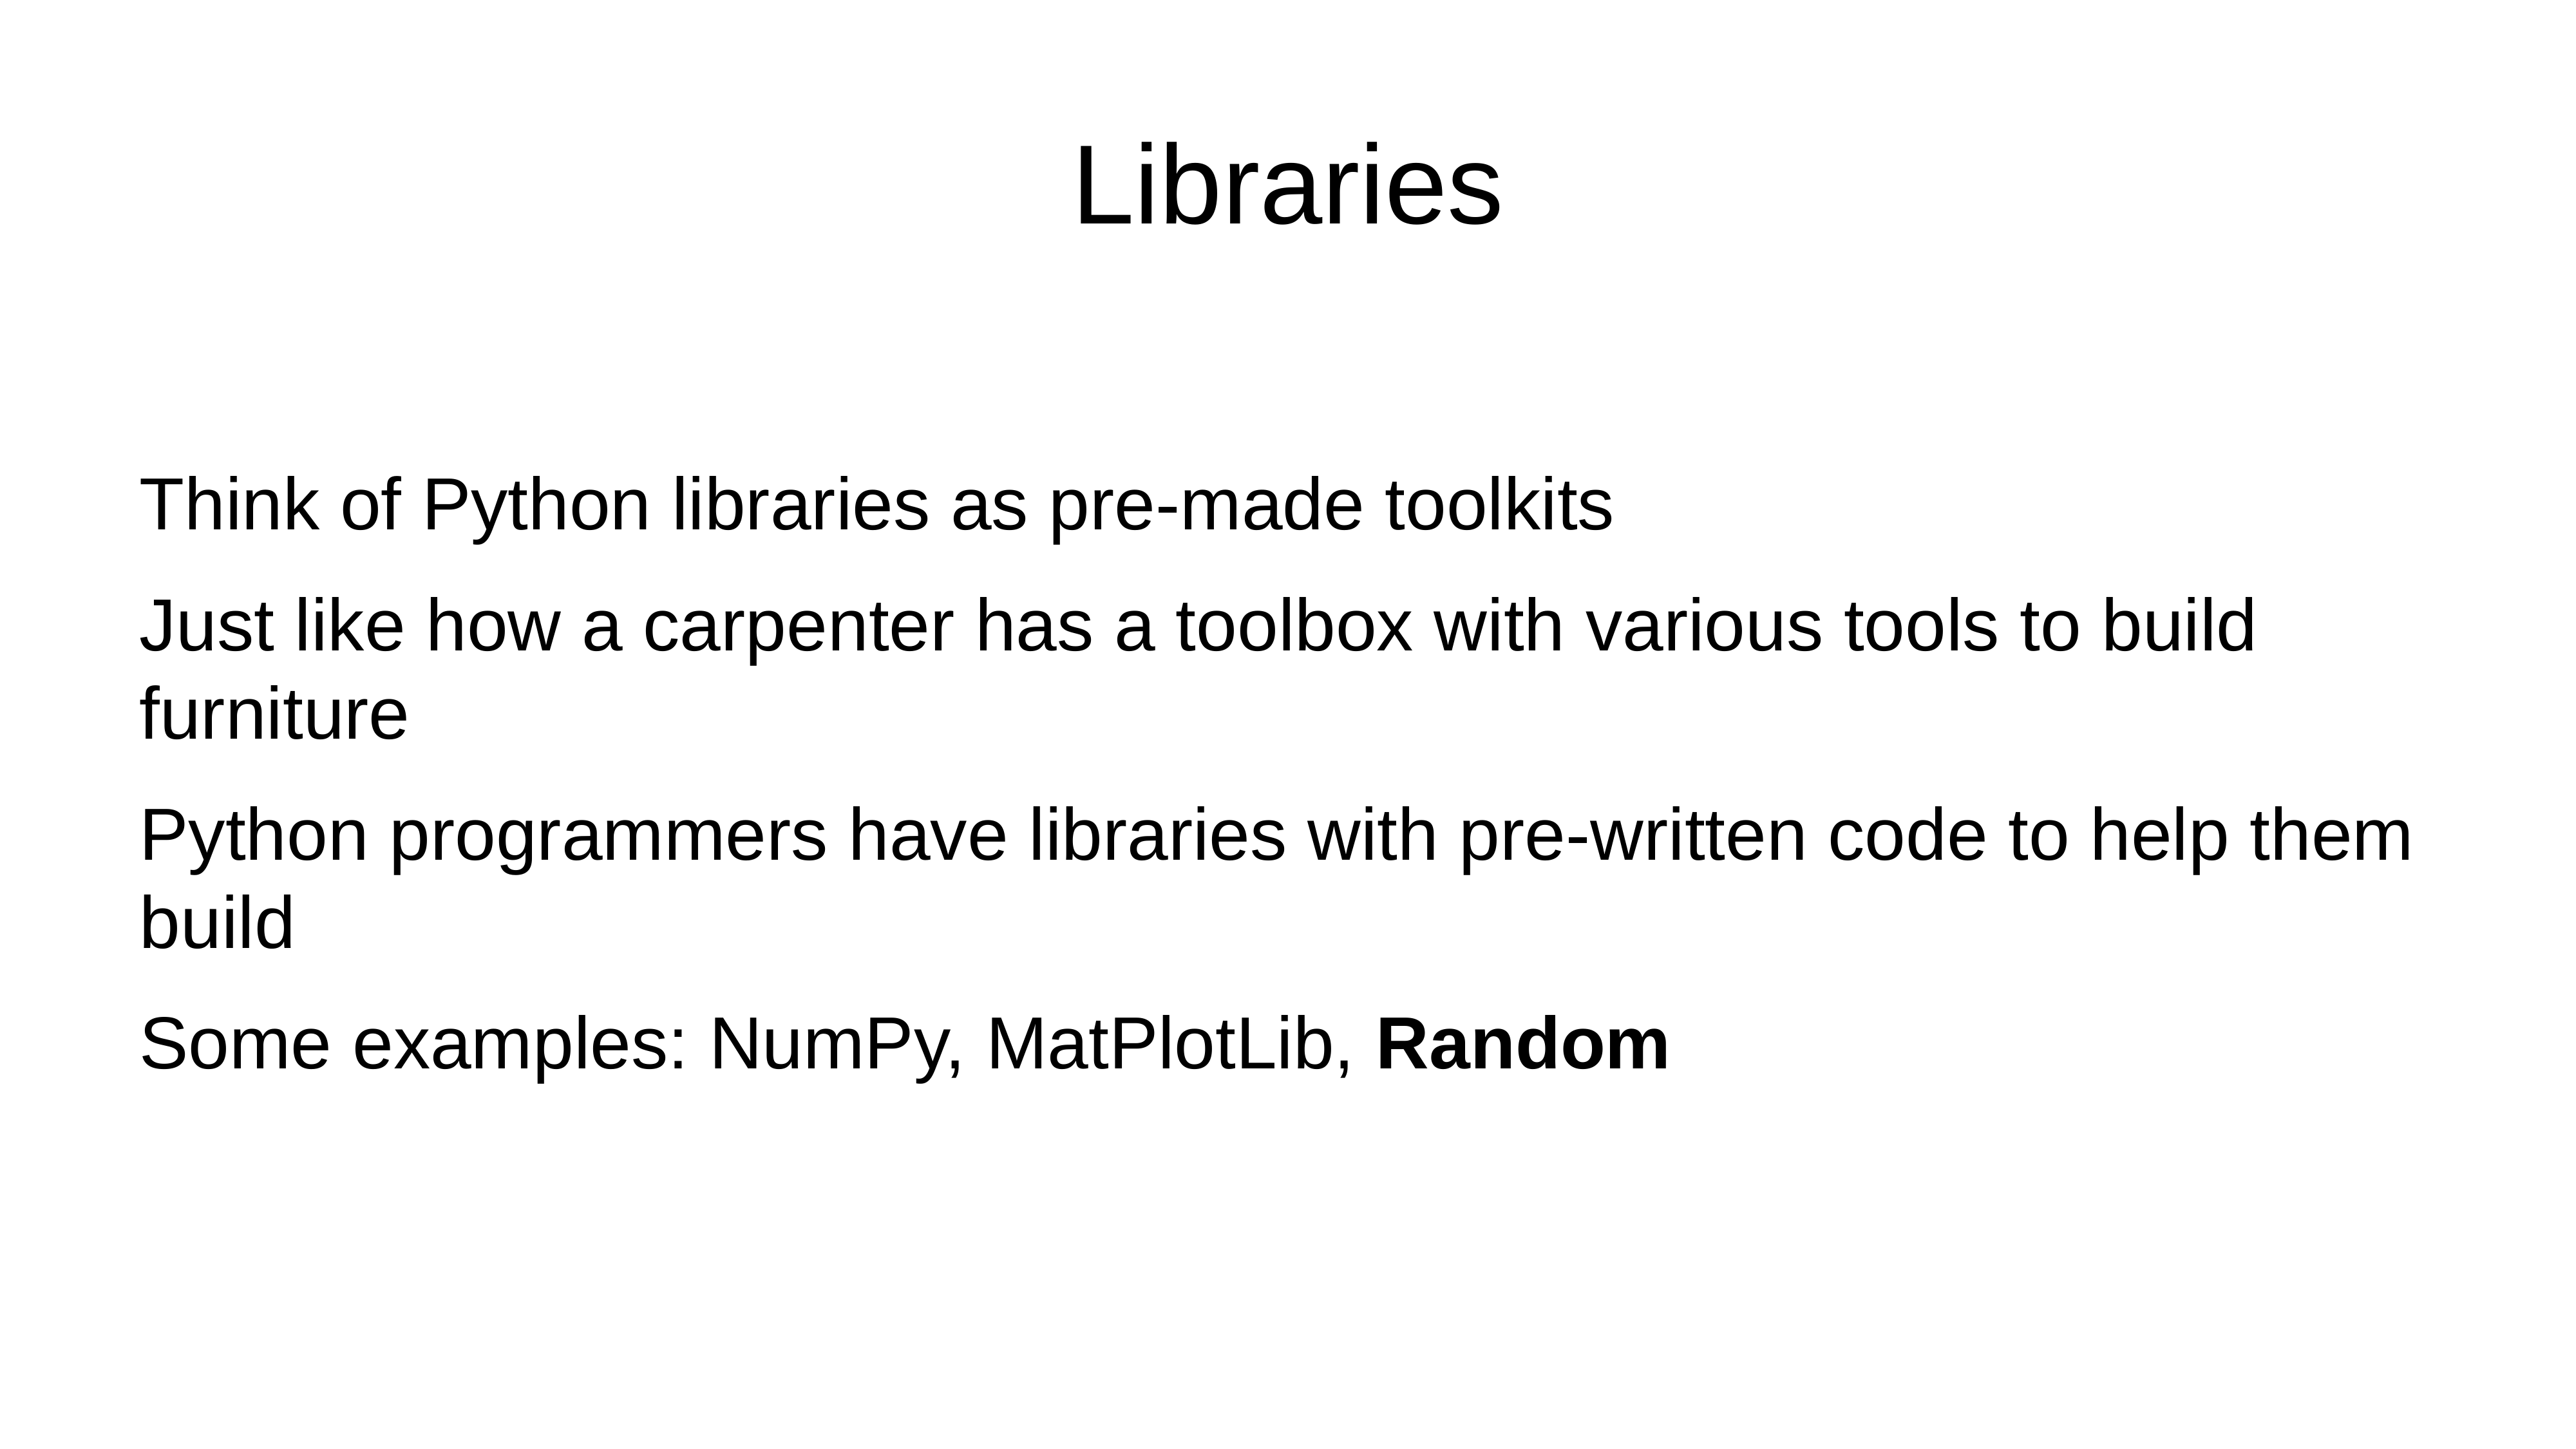

# Libraries
Think of Python libraries as pre-made toolkits
Just like how a carpenter has a toolbox with various tools to build furniture
Python programmers have libraries with pre-written code to help them build
Some examples: NumPy, MatPlotLib, Random